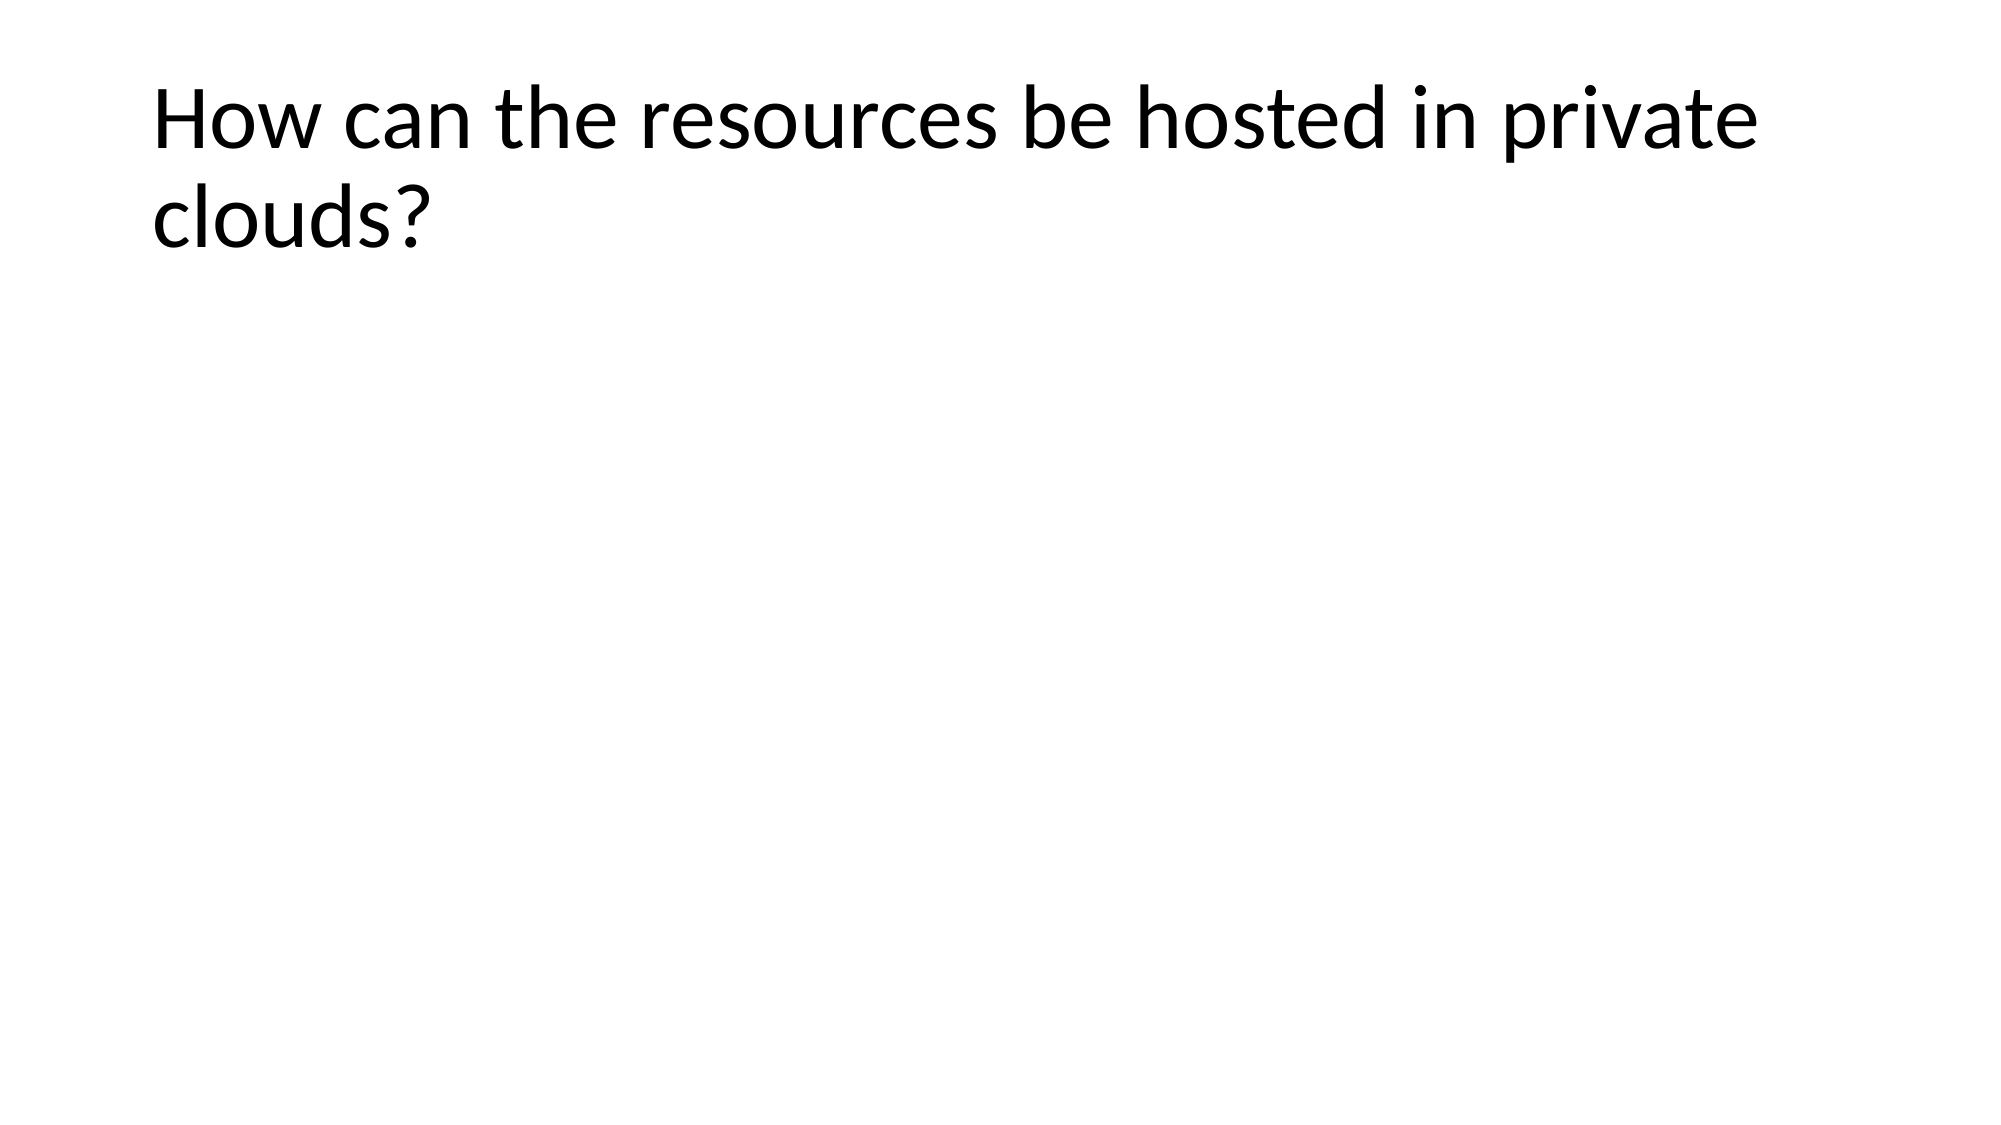

# How can the resources be hosted in private clouds?